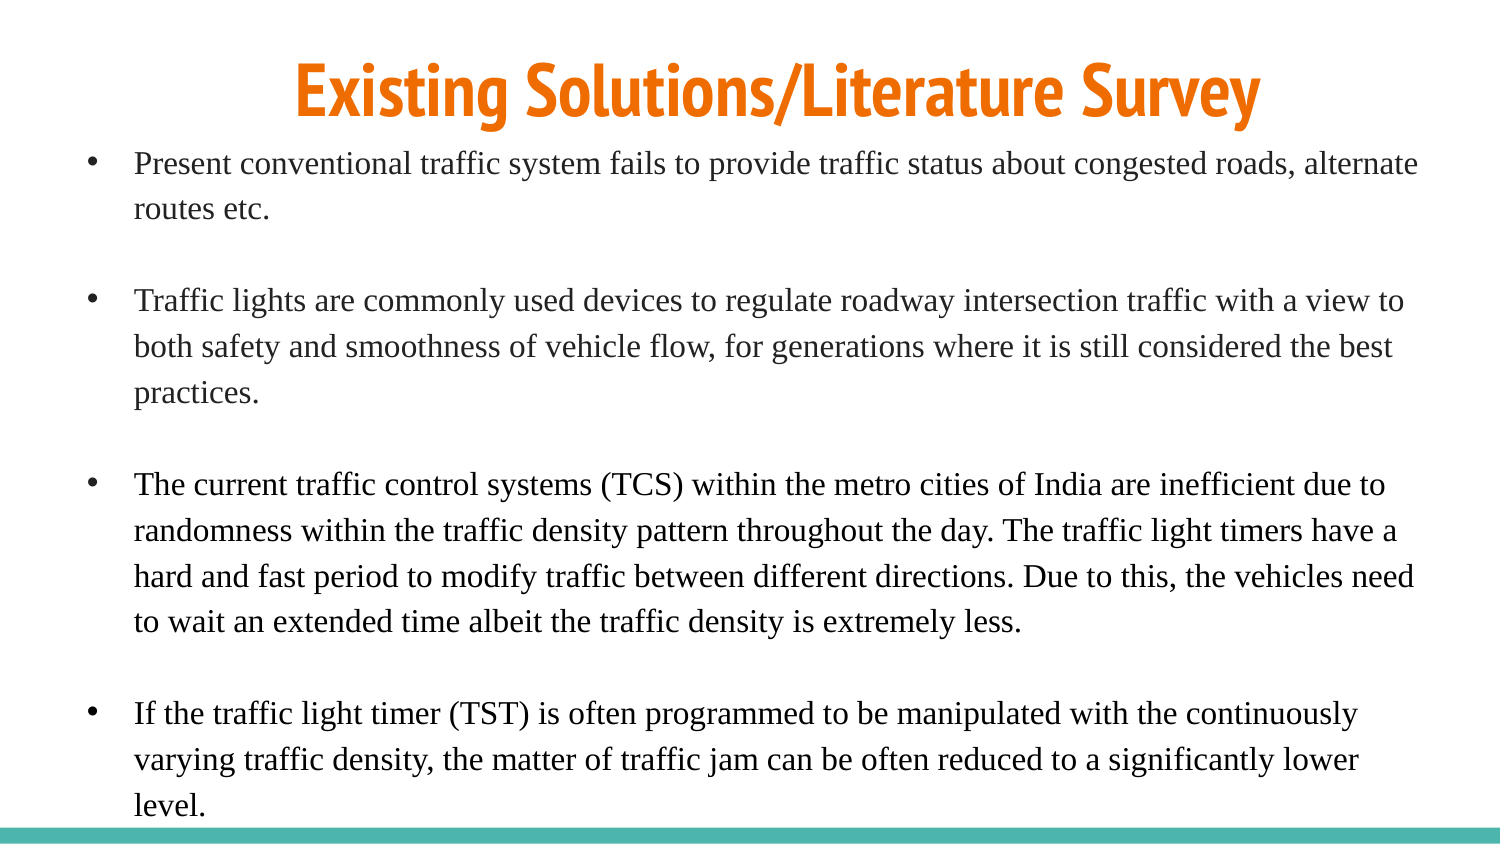

# Existing Solutions/Literature Survey
Present conventional traffic system fails to provide traffic status about congested roads, alternate routes etc.

Traffic lights are commonly used devices to regulate roadway intersection traffic with a view to both safety and smoothness of vehicle flow, for generations where it is still considered the best practices.

The current traffic control systems (TCS) within the metro cities of India are inefficient due to randomness within the traffic density pattern throughout the day. The traffic light timers have a hard and fast period to modify traffic between different directions. Due to this, the vehicles need to wait an extended time albeit the traffic density is extremely less.

If the traffic light timer (TST) is often programmed to be manipulated with the continuously varying traffic density, the matter of traffic jam can be often reduced to a significantly lower level.